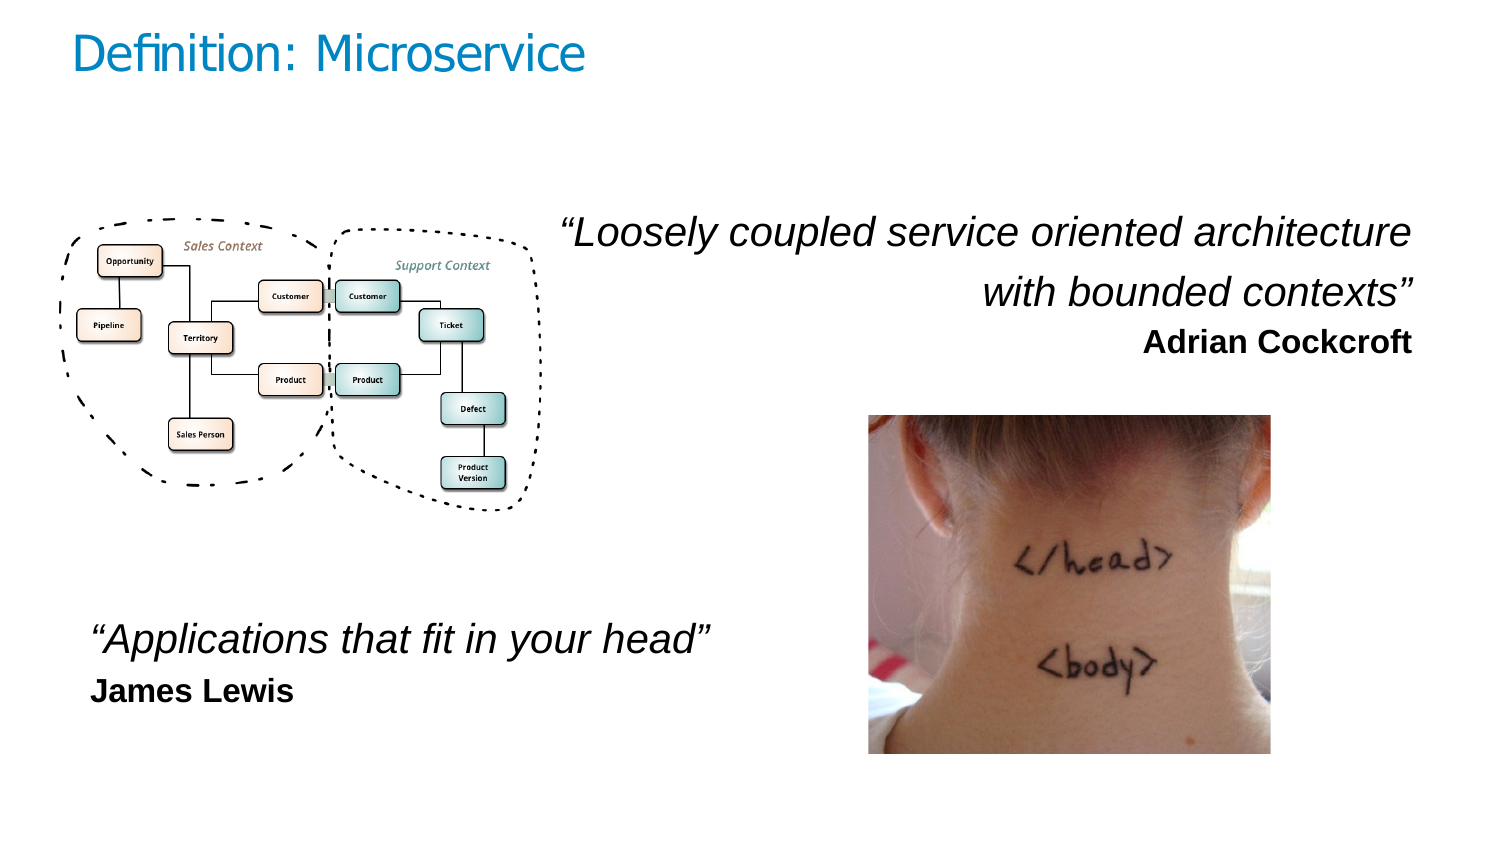

# Definition: Microservice
“Loosely coupled service oriented architecture
with bounded contexts”
Adrian Cockcroft

“Applications that fit in your head”
James Lewis